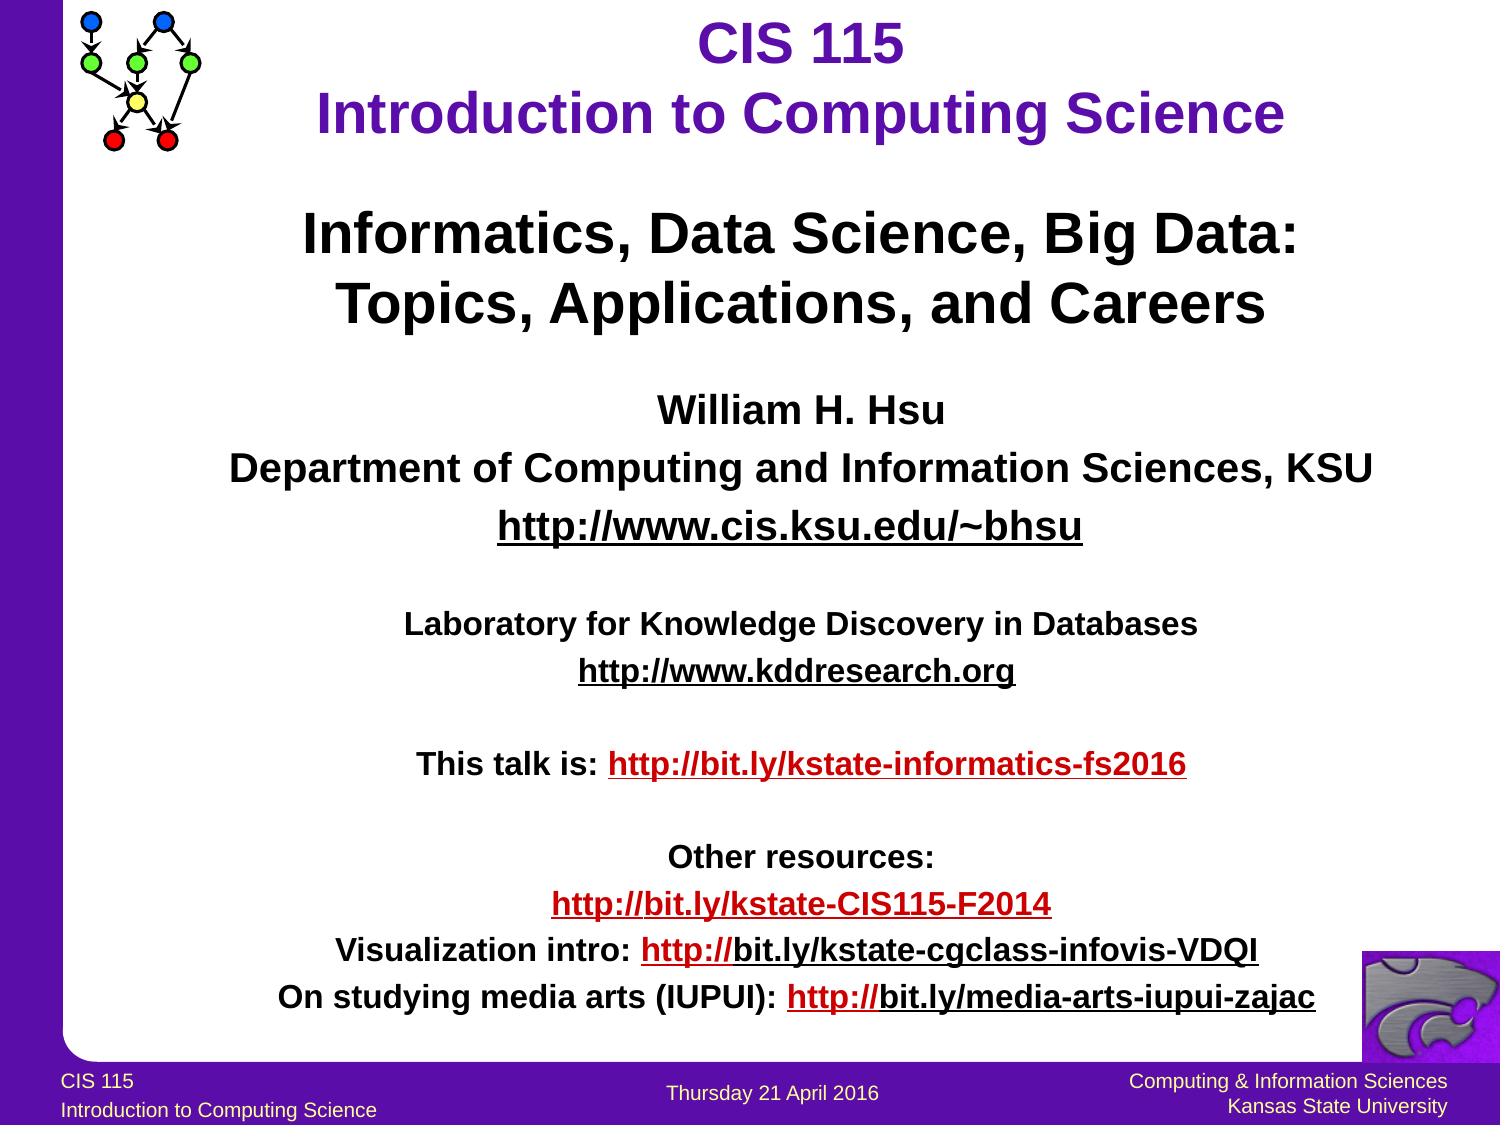

CIS 115
Introduction to Computing Science
Informatics, Data Science, Big Data:
Topics, Applications, and Careers
William H. Hsu
Department of Computing and Information Sciences, KSU
http://www.cis.ksu.edu/~bhsu

Laboratory for Knowledge Discovery in Databases
http://www.kddresearch.org

This talk is: http://bit.ly/kstate-informatics-fs2016

Other resources:
http://bit.ly/kstate-CIS115-F2014
Visualization intro: http://bit.ly/kstate-cgclass-infovis-VDQI
On studying media arts (IUPUI): http://bit.ly/media-arts-iupui-zajac